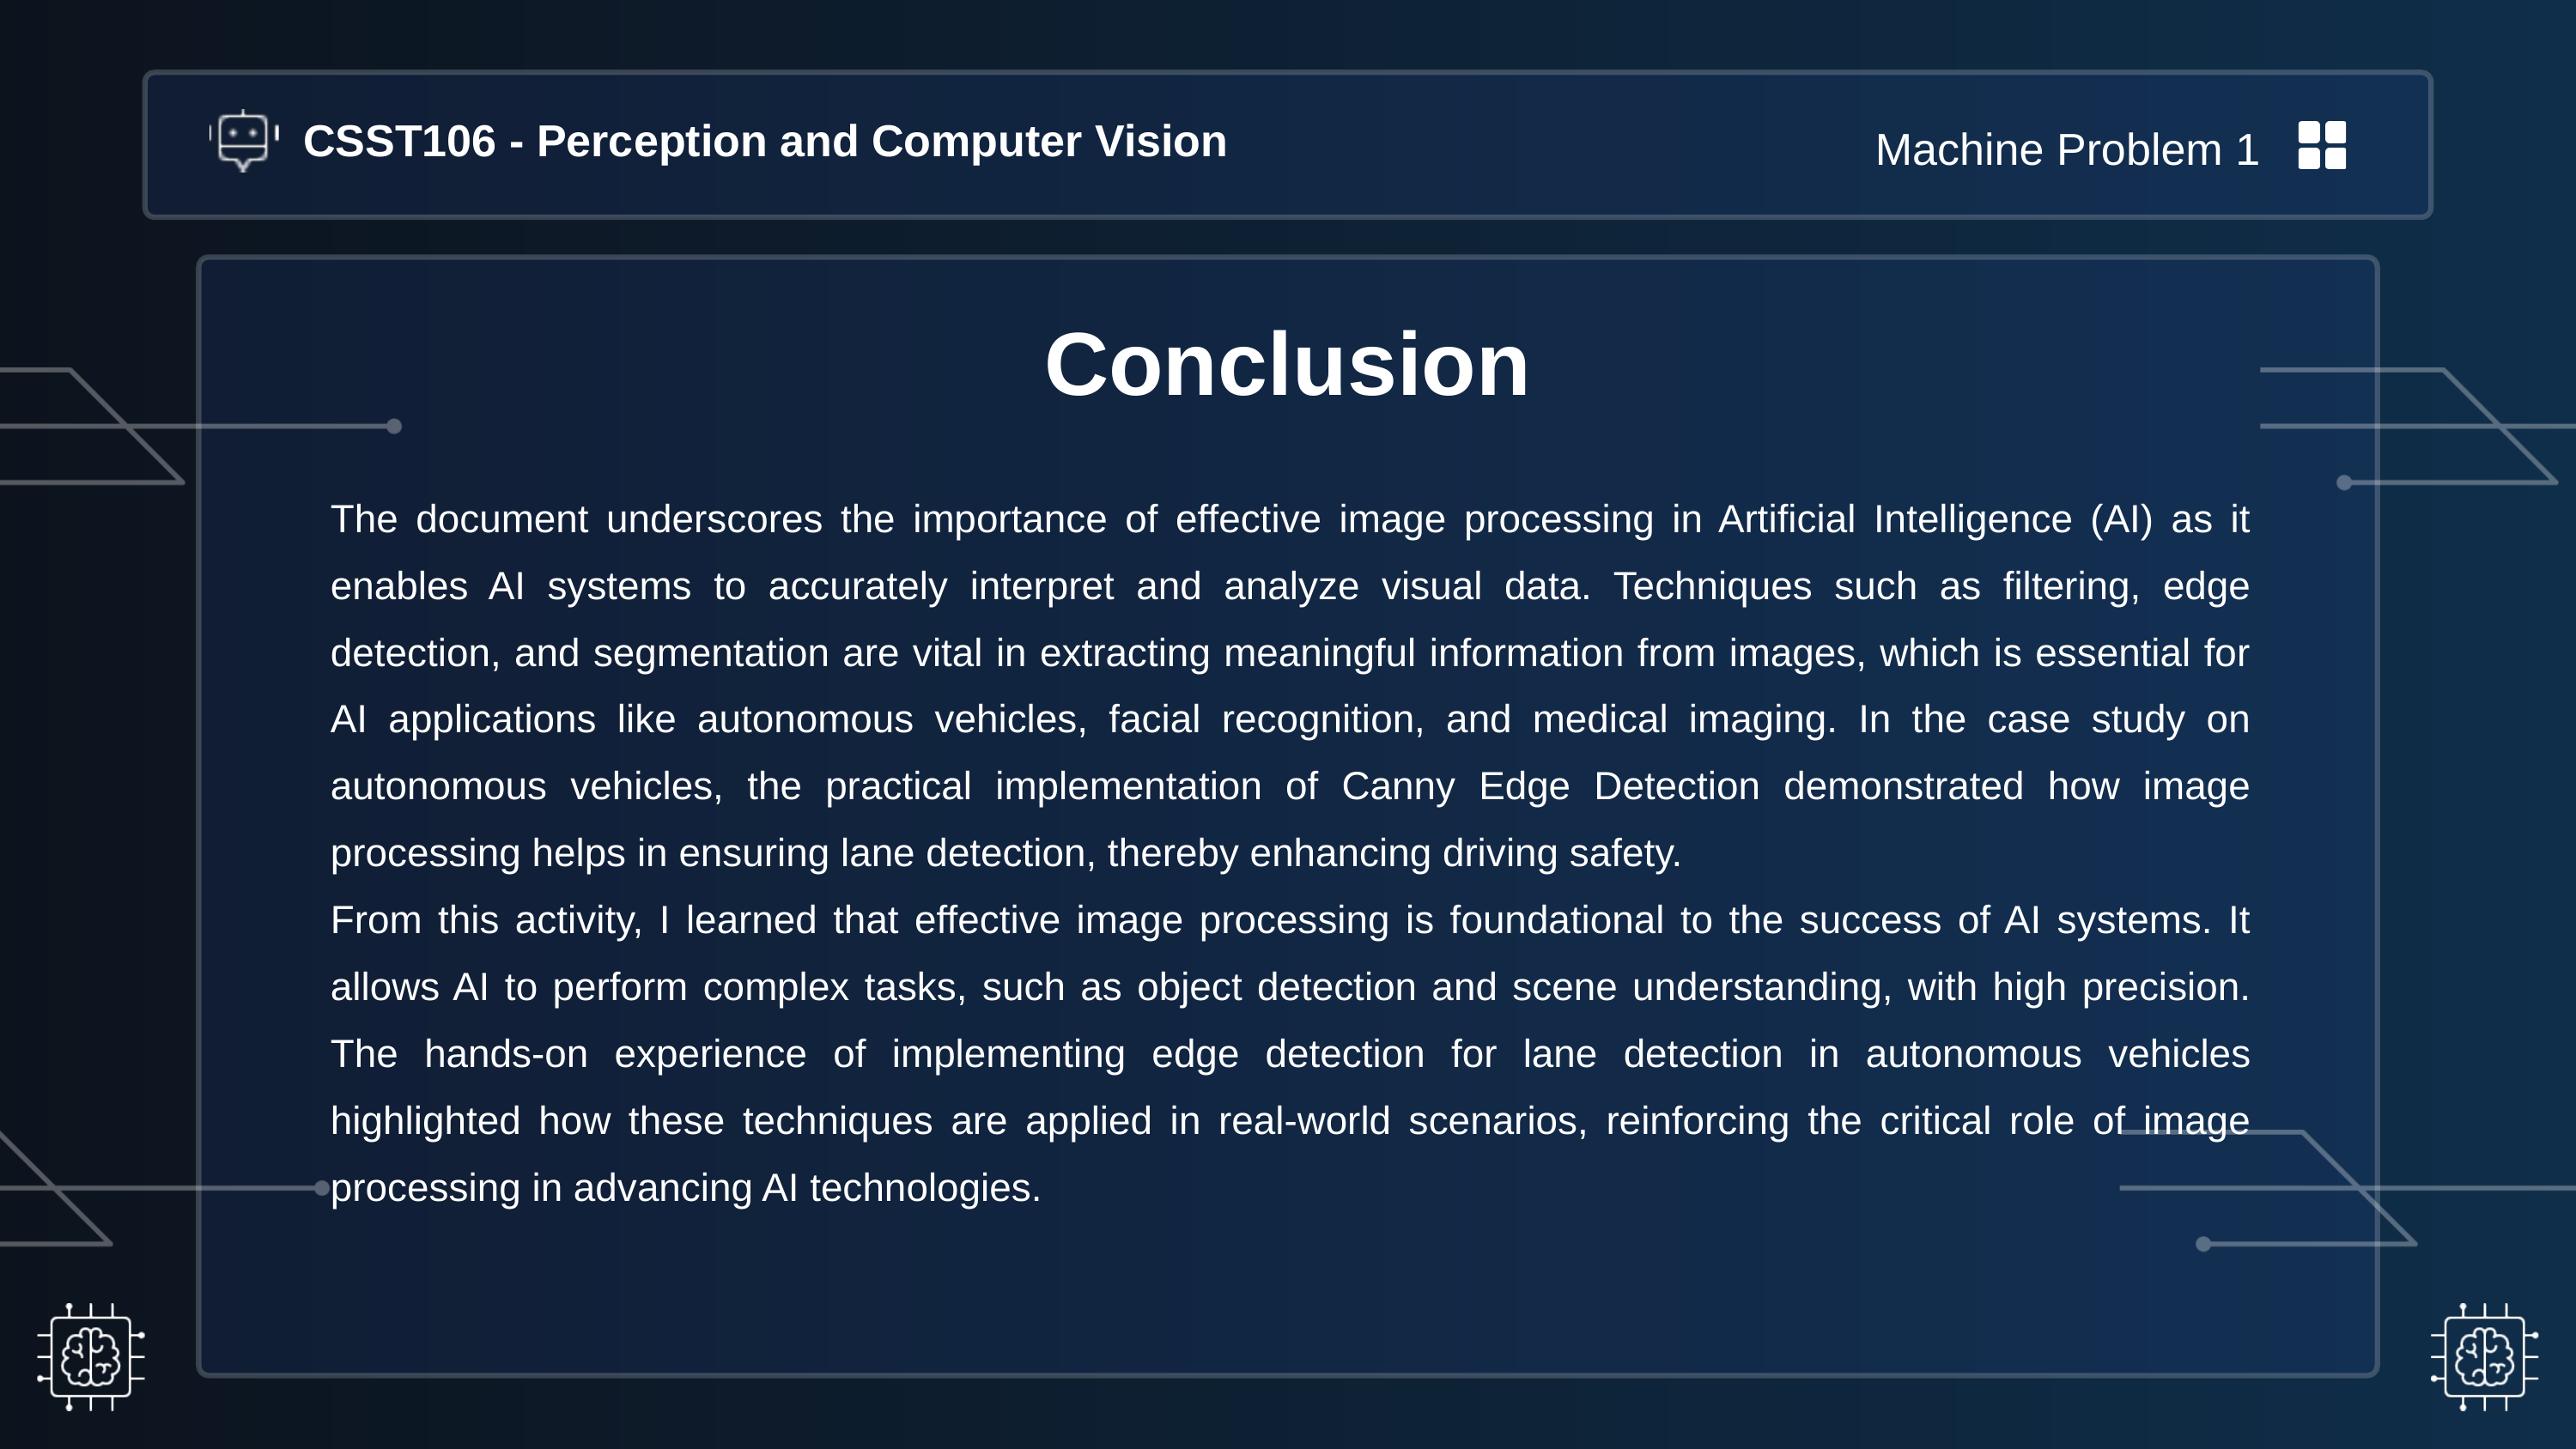

Machine Problem 1

CSST106 - Perception and Computer Vision

Conclusion

The document underscores the importance of effective image processing in Artificial Intelligence (AI) as it enables AI systems to accurately interpret and analyze visual data. Techniques such as filtering, edge detection, and segmentation are vital in extracting meaningful information from images, which is essential for AI applications like autonomous vehicles, facial recognition, and medical imaging. In the case study on autonomous vehicles, the practical implementation of Canny Edge Detection demonstrated how image processing helps in ensuring lane detection, thereby enhancing driving safety.
From this activity, I learned that effective image processing is foundational to the success of AI systems. It allows AI to perform complex tasks, such as object detection and scene understanding, with high precision. The hands-on experience of implementing edge detection for lane detection in autonomous vehicles highlighted how these techniques are applied in real-world scenarios, reinforcing the critical role of image processing in advancing AI technologies.